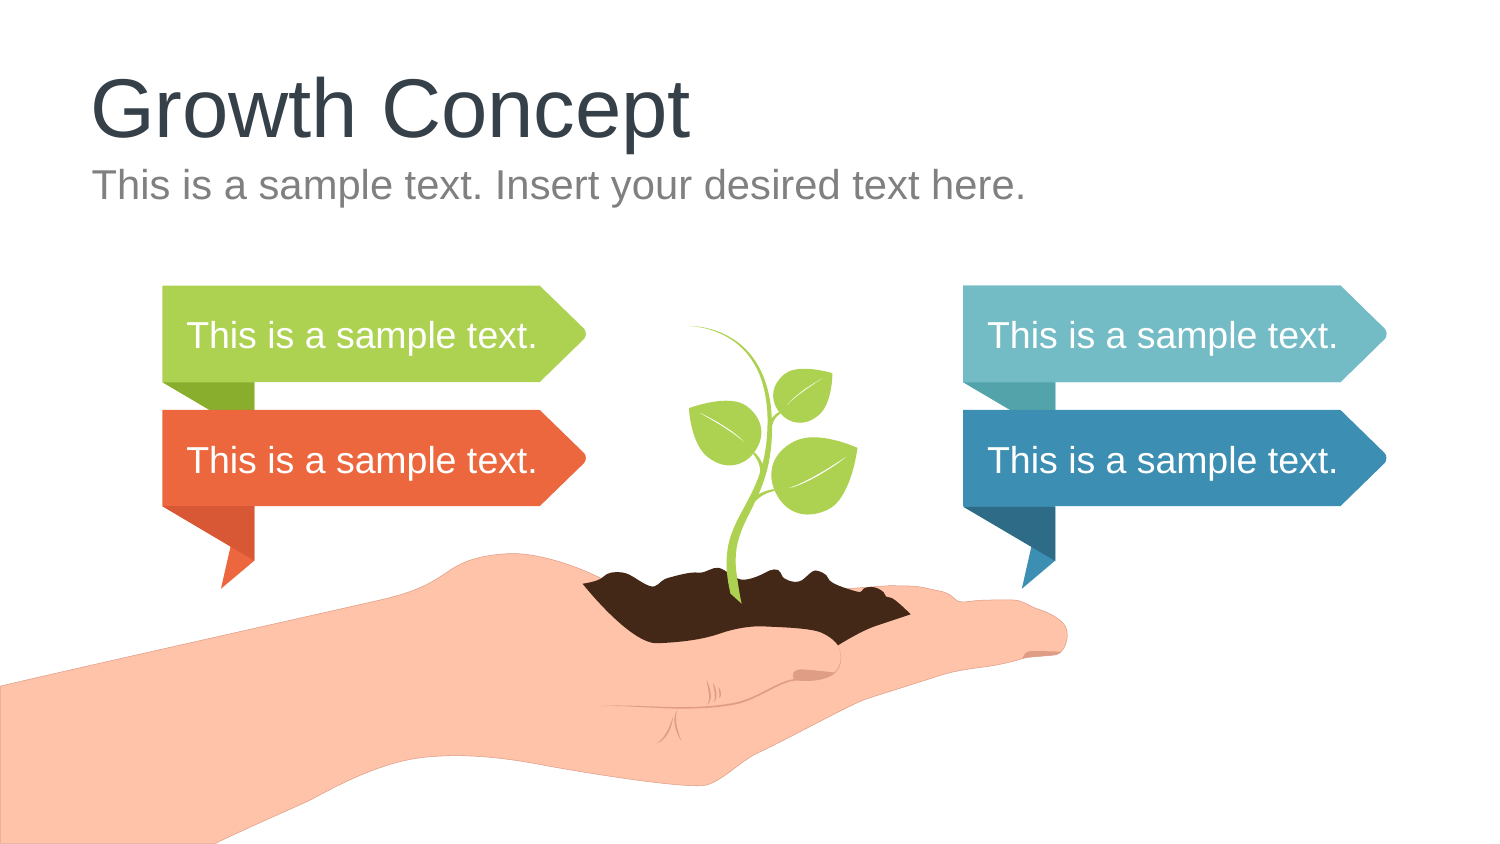

# Growth Concept
This is a sample text. Insert your desired text here.
This is a sample text.
This is a sample text.
This is a sample text.
This is a sample text.